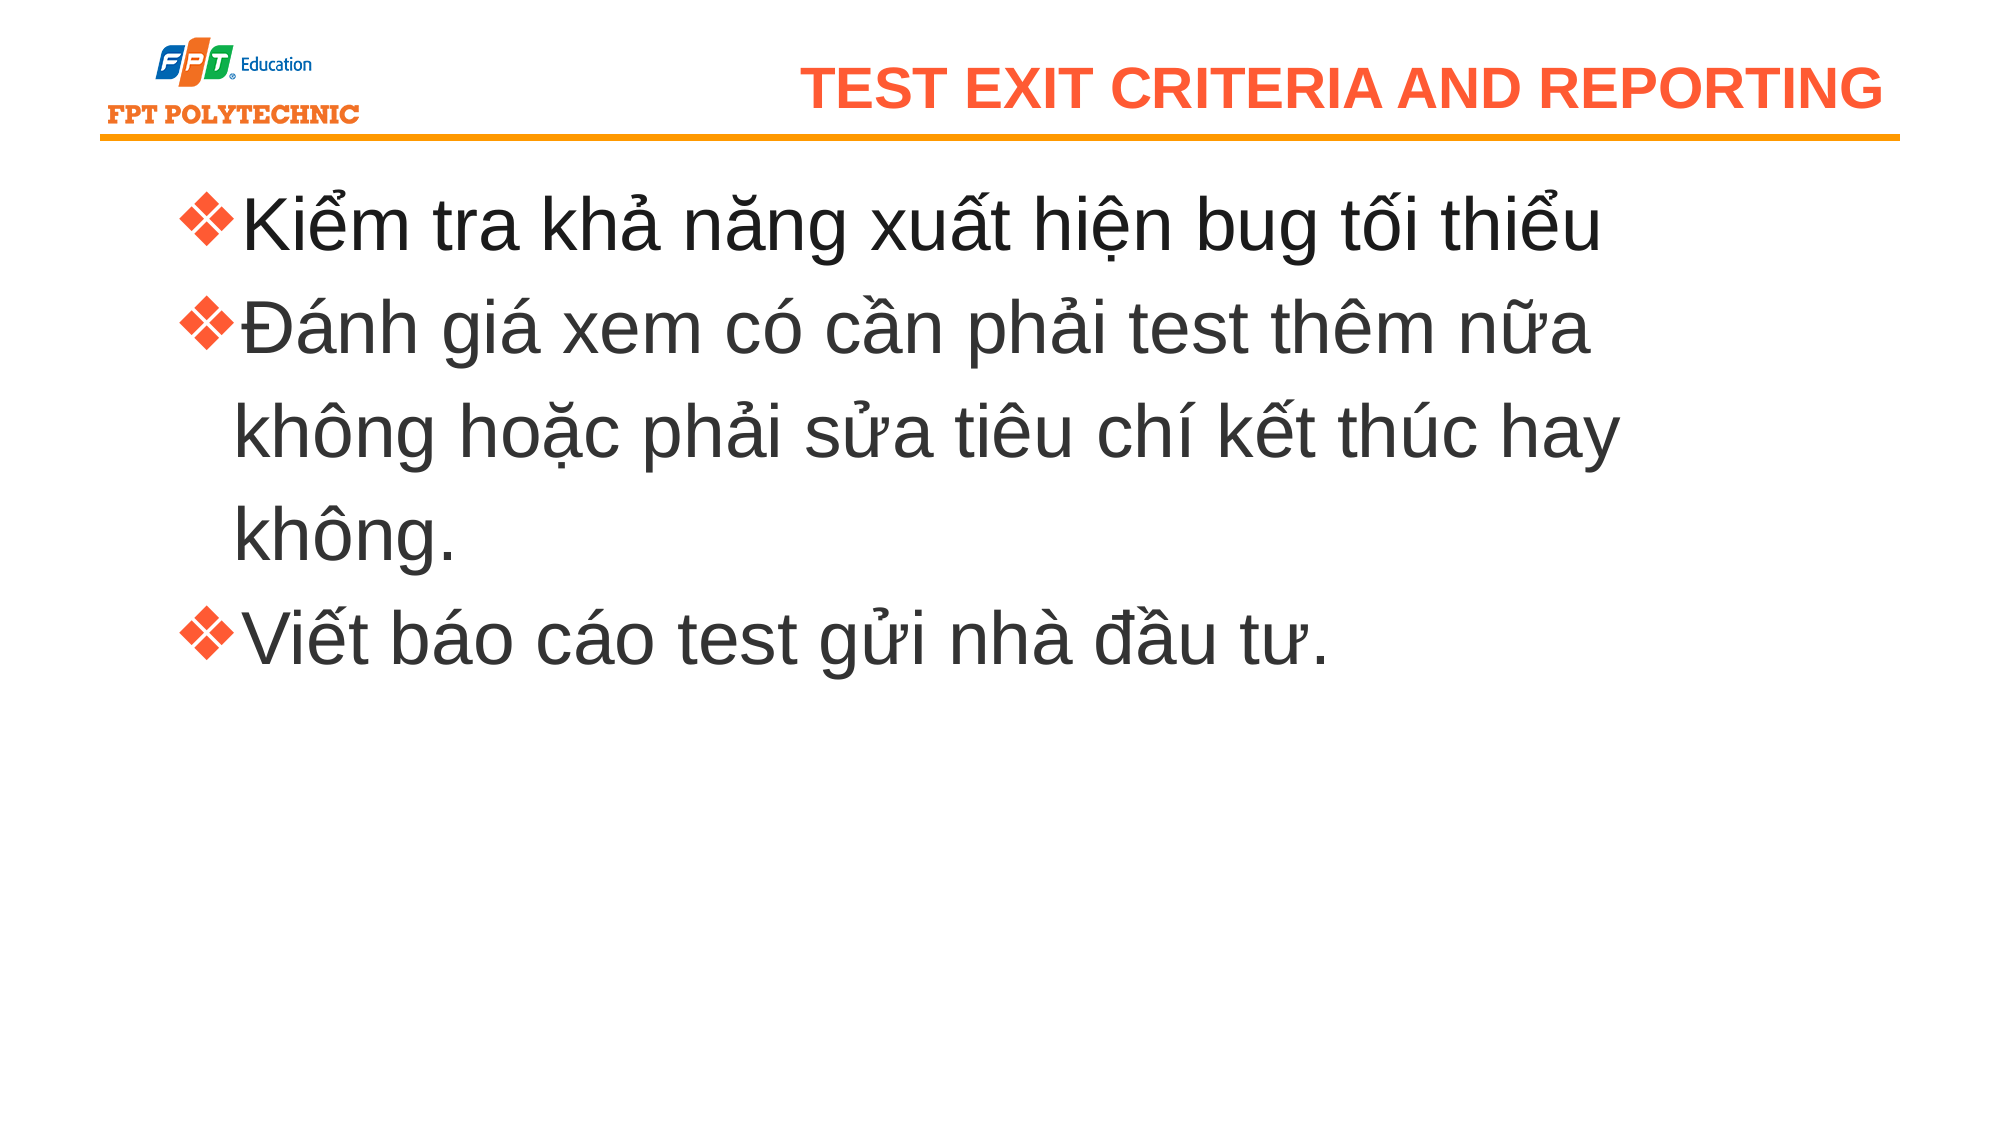

# test exit criteria and reporting
Kiểm tra khả năng xuất hiện bug tối thiểu
Đánh giá xem có cần phải test thêm nữa không hoặc phải sửa tiêu chí kết thúc hay không.
Viết báo cáo test gửi nhà đầu tư.